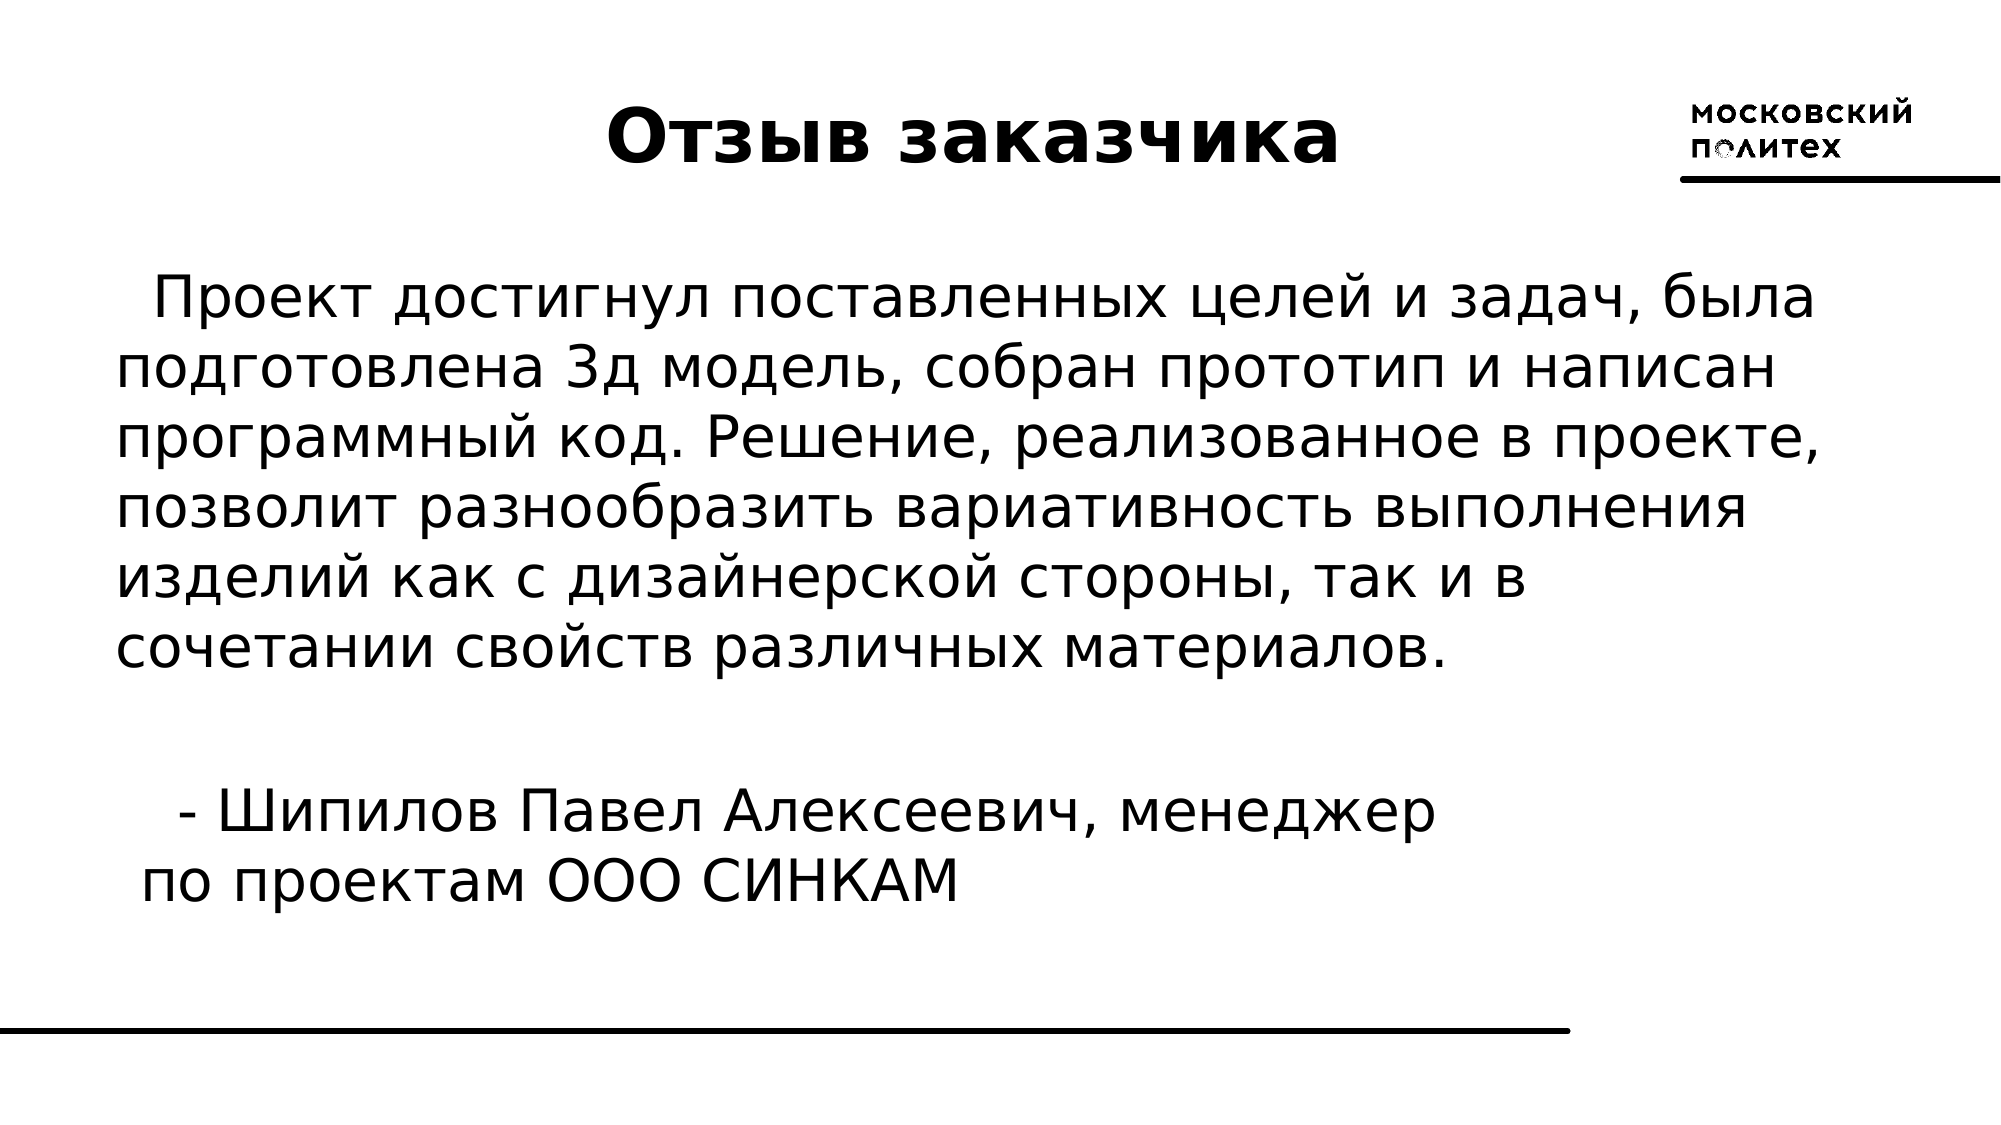

Отзыв заказчика
  Проект достигнул поставленных целей и задач, была подготовлена 3д модель, собран прототип и написан программный код. Решение, реализованное в проекте, позволит разнообразить вариативность выполнения изделий как с дизайнерской стороны, так и в сочетании свойств различных материалов.
  - Шипилов Павел Алексеевич, менеджер по проектам ООО СИНКАМ
11